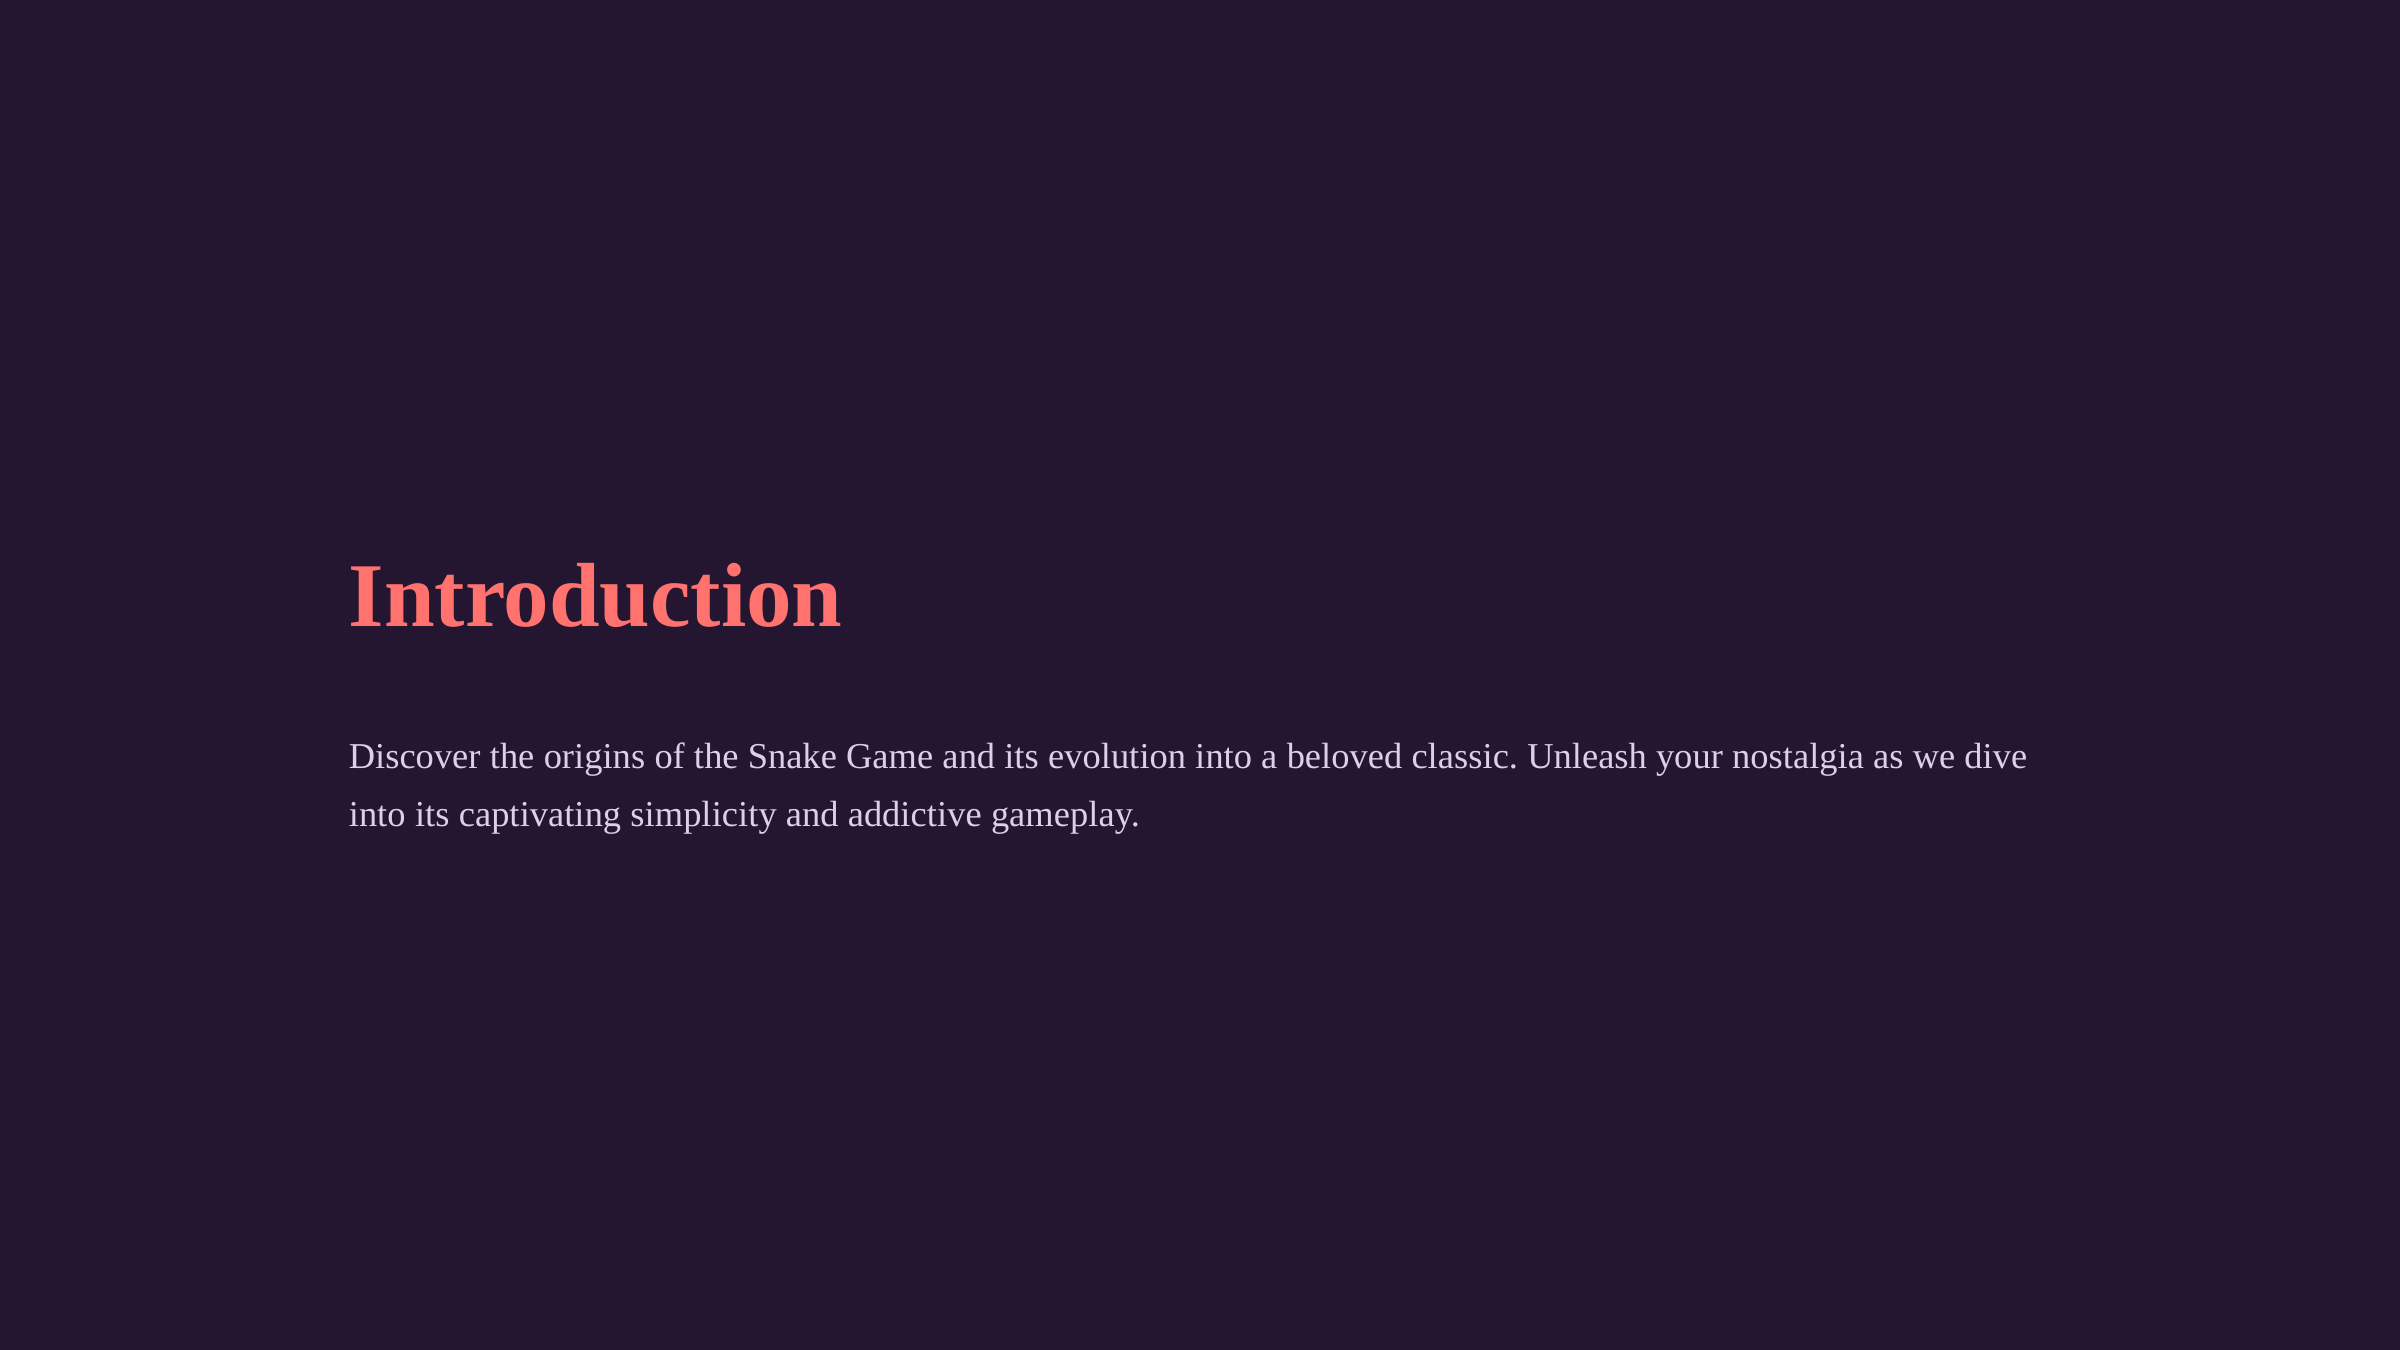

Introduction
Discover the origins of the Snake Game and its evolution into a beloved classic. Unleash your nostalgia as we dive into its captivating simplicity and addictive gameplay.